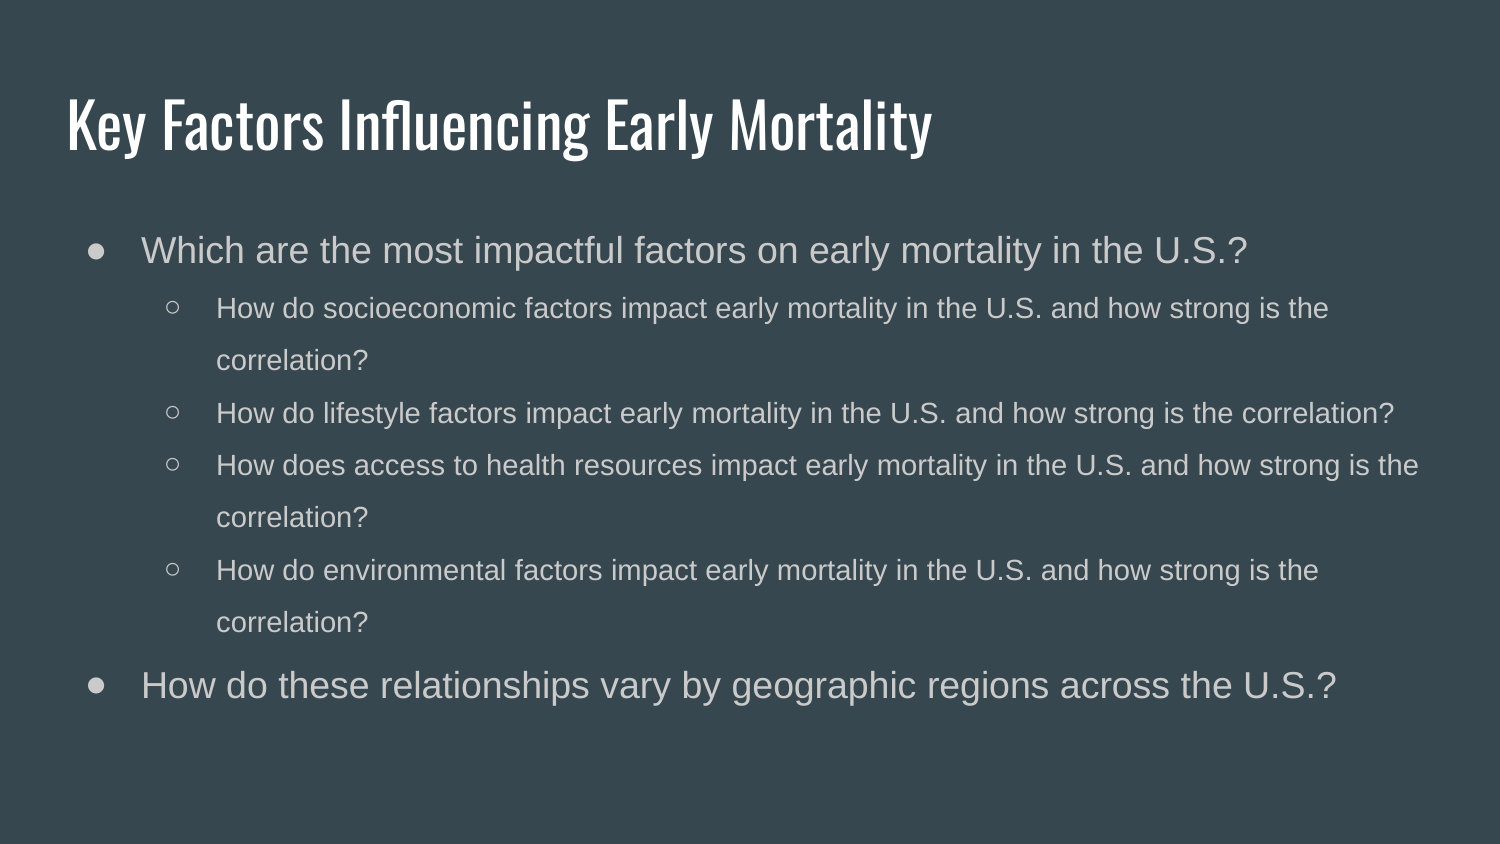

# Key Factors Influencing Early Mortality
Which are the most impactful factors on early mortality in the U.S.?
How do socioeconomic factors impact early mortality in the U.S. and how strong is the correlation?
How do lifestyle factors impact early mortality in the U.S. and how strong is the correlation?
How does access to health resources impact early mortality in the U.S. and how strong is the correlation?
How do environmental factors impact early mortality in the U.S. and how strong is the correlation?
How do these relationships vary by geographic regions across the U.S.?